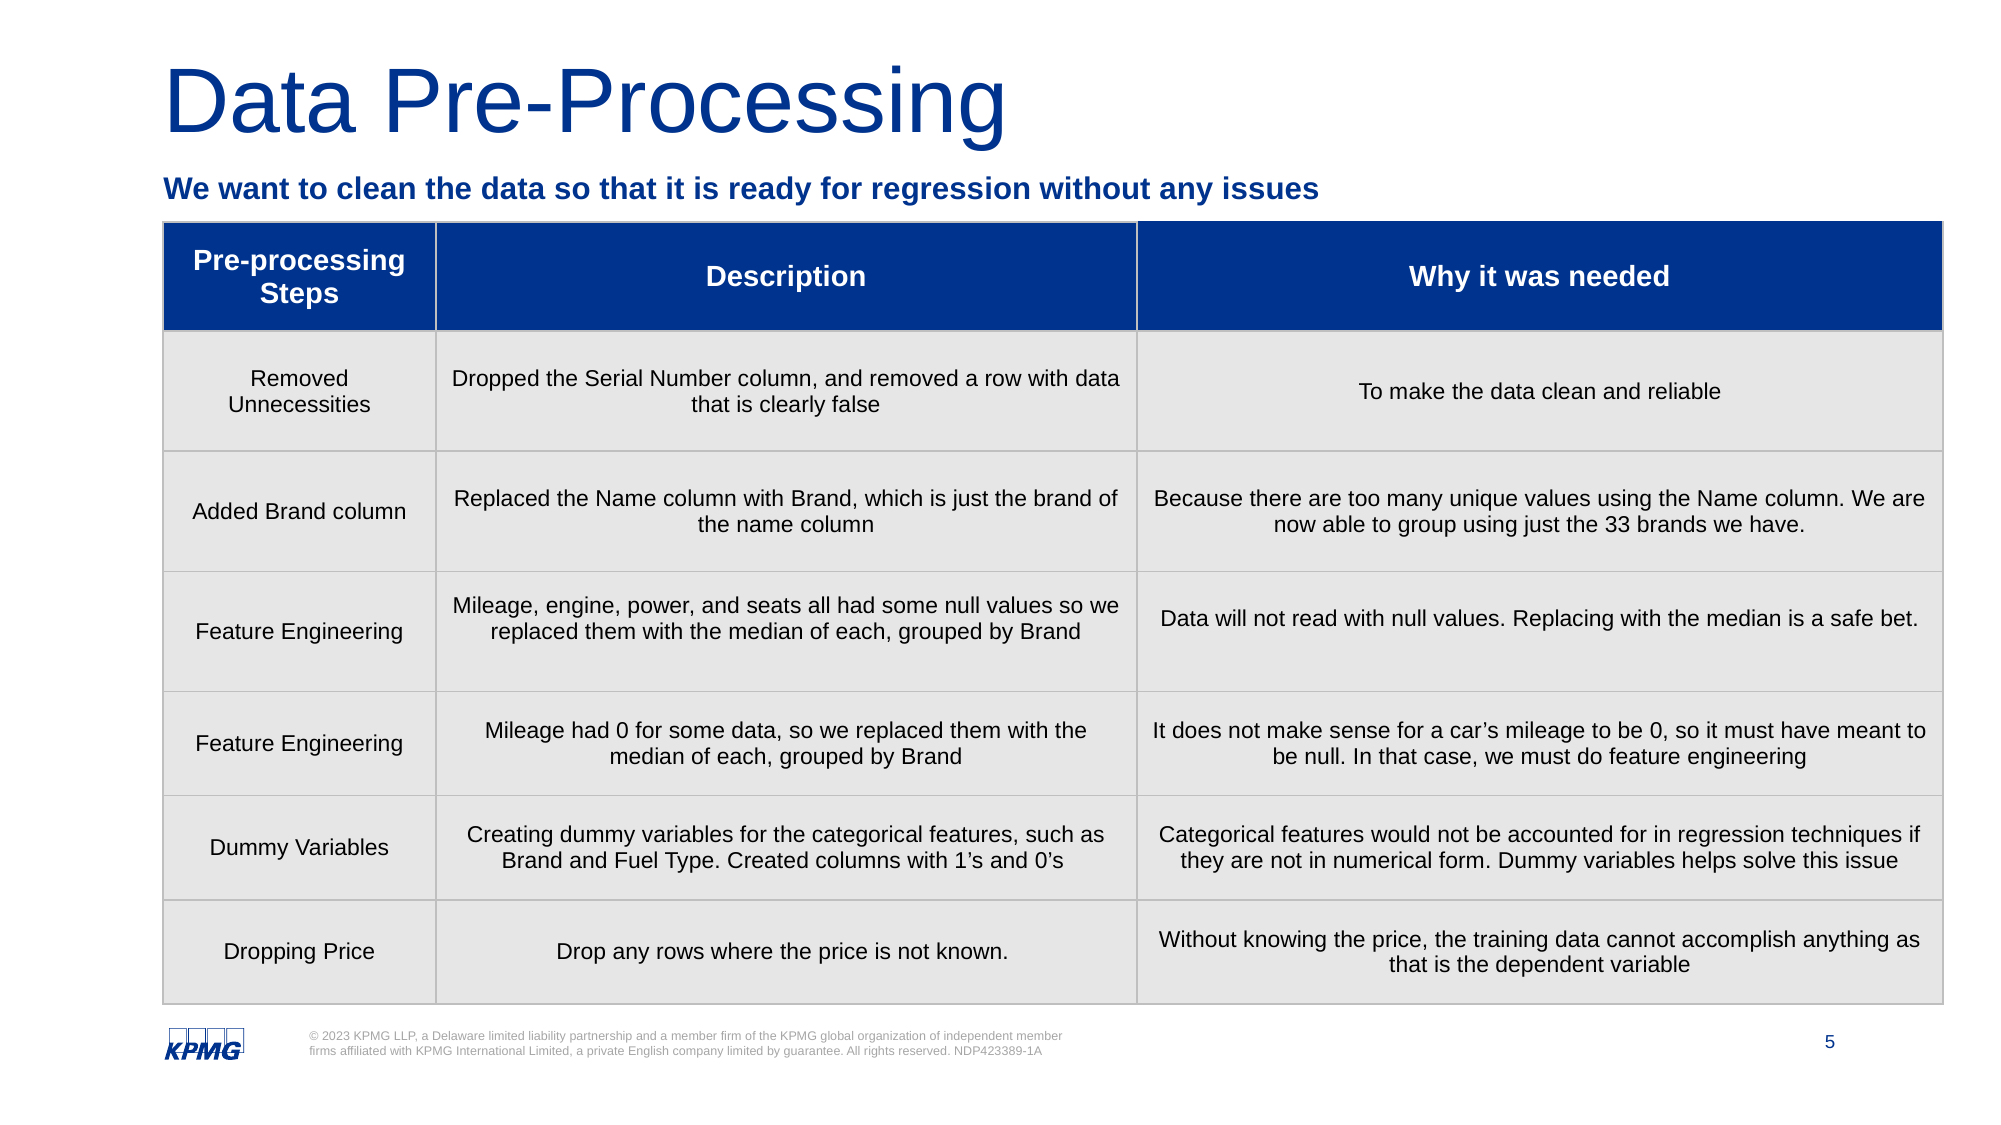

# Data Pre-Processing
We want to clean the data so that it is ready for regression without any issues
| Pre-processing Steps | Description | Why it was needed |
| --- | --- | --- |
| Removed Unnecessities | Dropped the Serial Number column, and removed a row with data that is clearly false | To make the data clean and reliable |
| Added Brand column | Replaced the Name column with Brand, which is just the brand of the name column | Because there are too many unique values using the Name column. We are now able to group using just the 33 brands we have. |
| Feature Engineering | Mileage, engine, power, and seats all had some null values so we replaced them with the median of each, grouped by Brand | Data will not read with null values. Replacing with the median is a safe bet. |
| Feature Engineering | Mileage had 0 for some data, so we replaced them with the median of each, grouped by Brand | It does not make sense for a car’s mileage to be 0, so it must have meant to be null. In that case, we must do feature engineering |
| Dummy Variables | Creating dummy variables for the categorical features, such as Brand and Fuel Type. Created columns with 1’s and 0’s | Categorical features would not be accounted for in regression techniques if they are not in numerical form. Dummy variables helps solve this issue |
| Dropping Price | Drop any rows where the price is not known. | Without knowing the price, the training data cannot accomplish anything as that is the dependent variable |